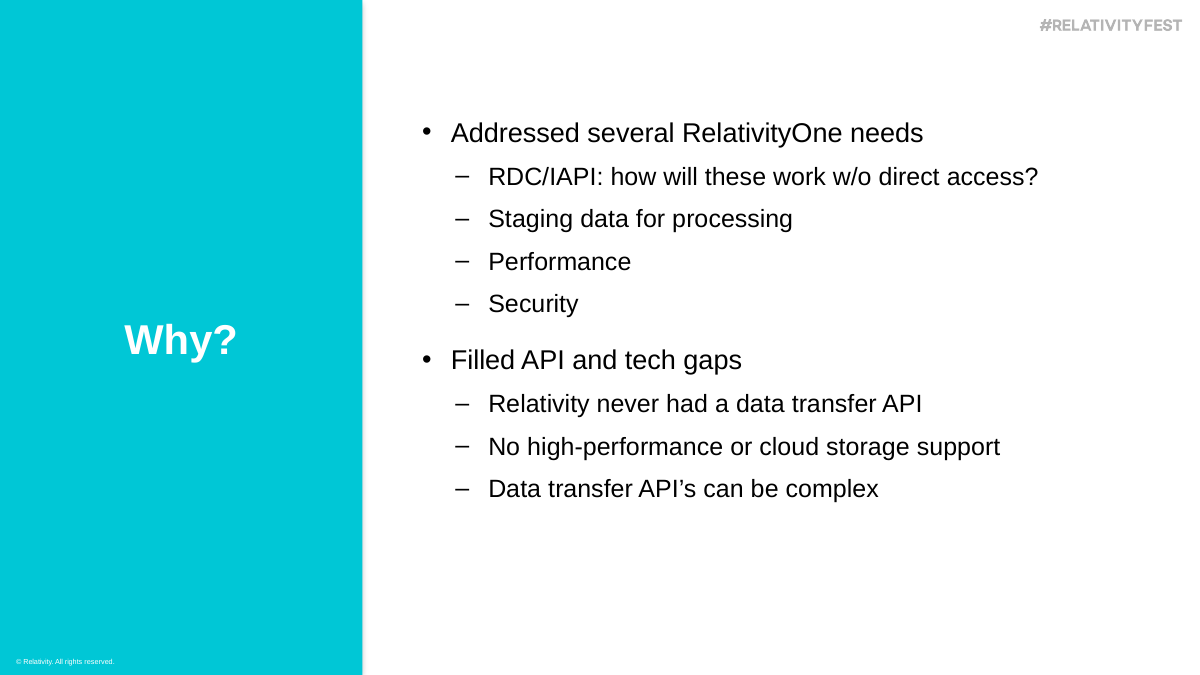

Addressed several RelativityOne needs
RDC/IAPI: how will these work w/o direct access?
Staging data for processing
Performance
Security
Filled API and tech gaps
Relativity never had a data transfer API
No high-performance or cloud storage support
Data transfer API’s can be complex

Why?